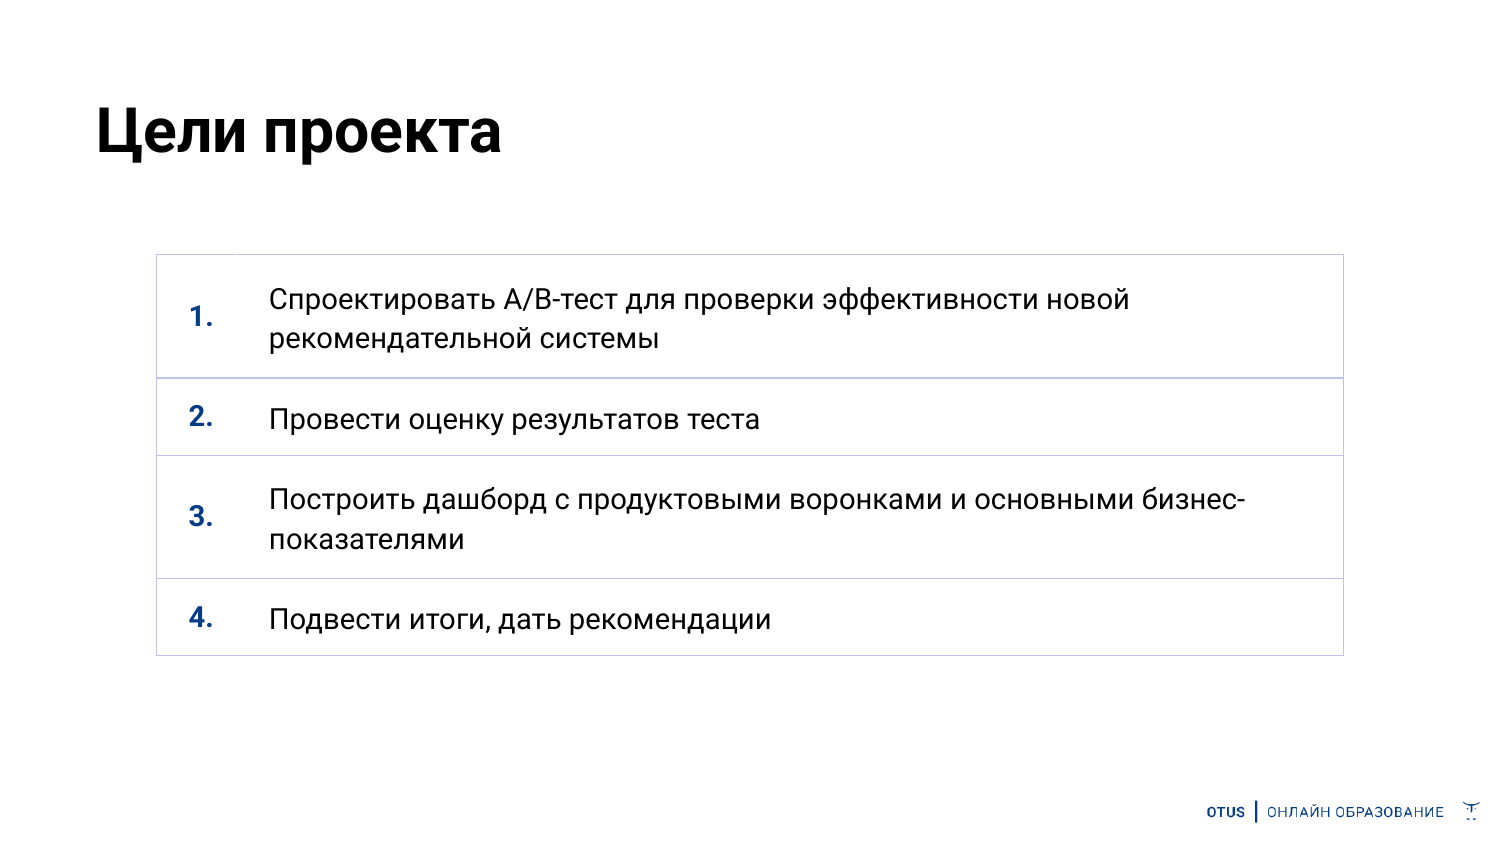

Цели проекта
| 1. | Спроектировать А/В-тест для проверки эффективности новой рекомендательной системы |
| --- | --- |
| 2. | Провести оценку результатов теста |
| 3. | Построить дашборд с продуктовыми воронками и основными бизнес-показателями |
| 4. | Подвести итоги, дать рекомендации |